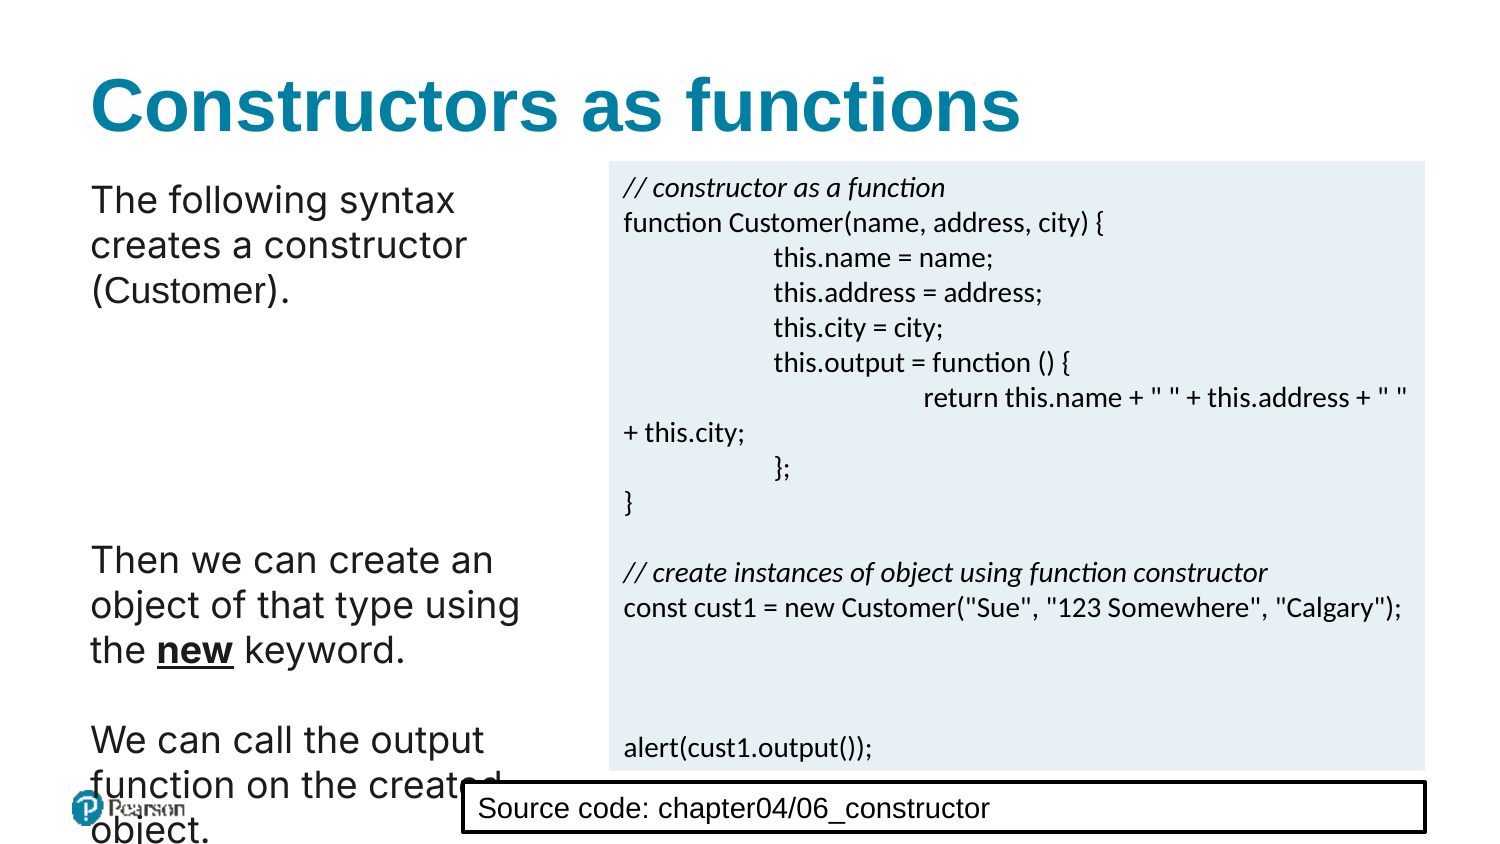

# Constructors as functions
// constructor as a function
function Customer(name, address, city) {
	this.name = name;
	this.address = address;
	this.city = city;
	this.output = function () {
		return this.name + " " + this.address + " " + this.city;
	};
}

// create instances of object using function constructor
const cust1 = new Customer("Sue", "123 Somewhere", "Calgary");

alert(cust1.output());
The following syntax creates a constructor (Customer).

Then we can create an object of that type using the new keyword.

We can call the output function on the created object.

Source code: chapter04/06_constructor